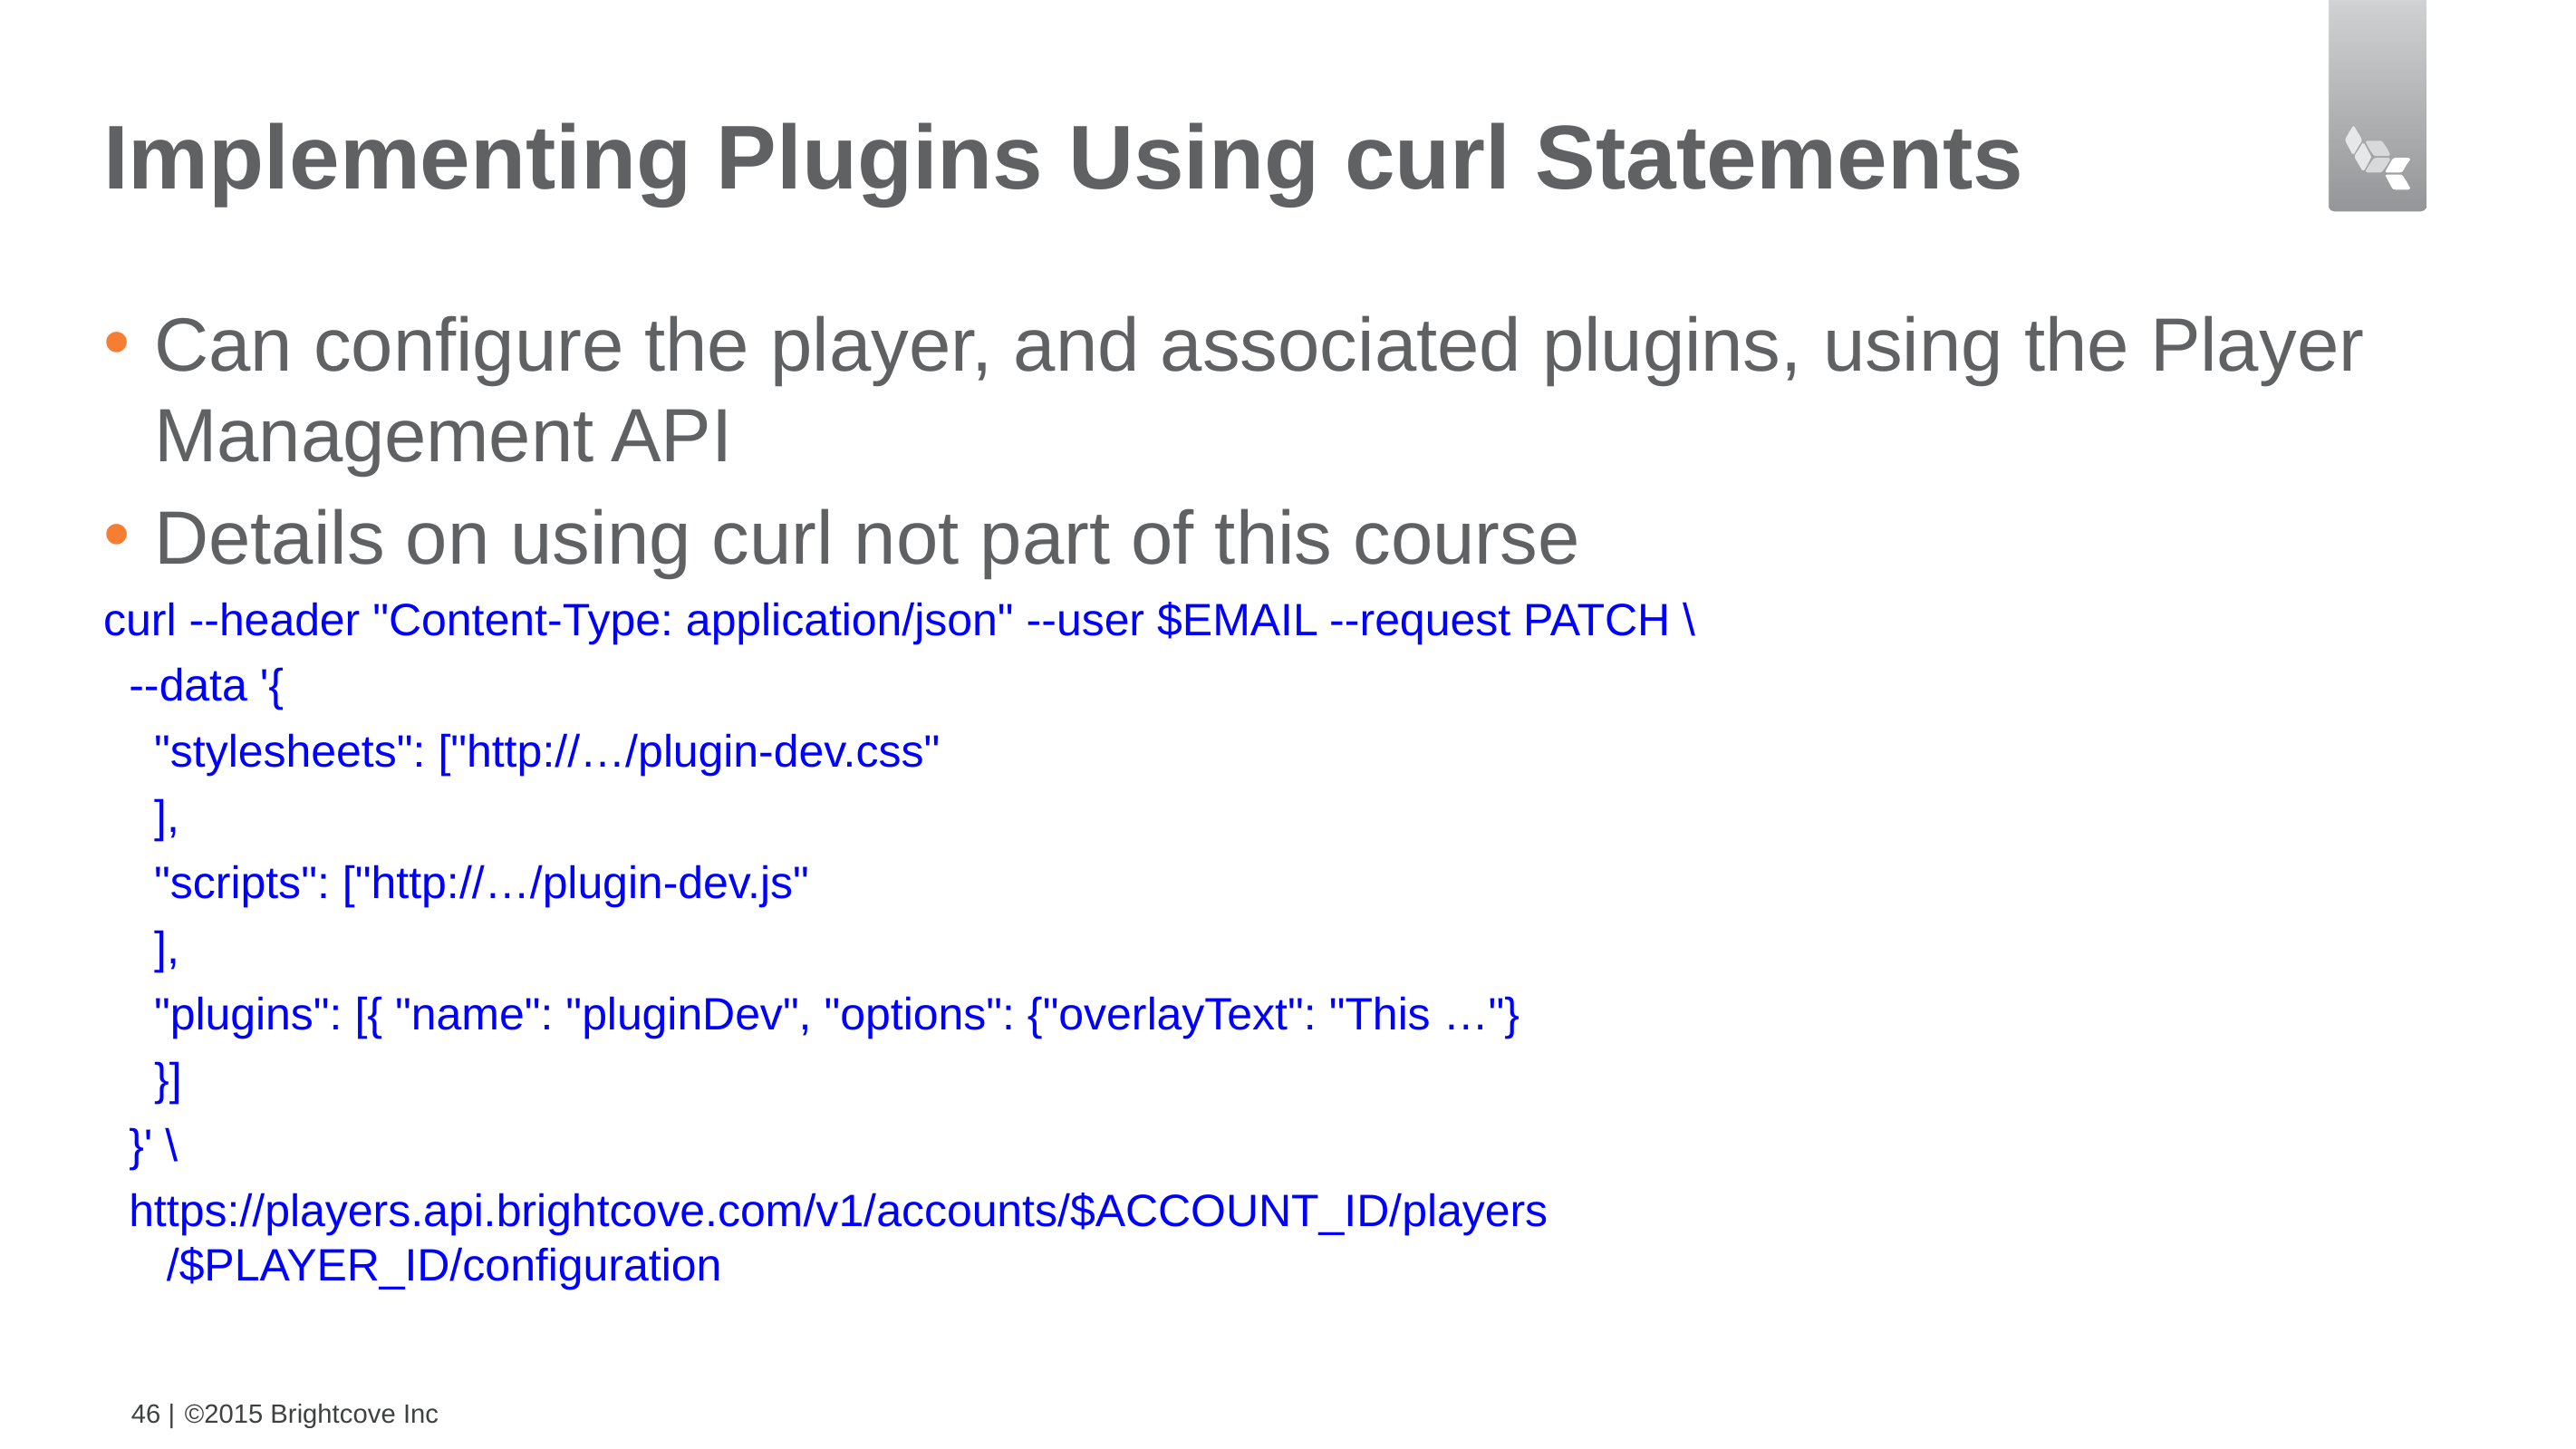

# Implementing Plugins Using curl Statements
Can configure the player, and associated plugins, using the Player Management API
Details on using curl not part of this course
curl --header "Content-Type: application/json" --user $EMAIL --request PATCH \
  --data '{
    "stylesheets": ["http://…/plugin-dev.css"
    ],
    "scripts": ["http://…/plugin-dev.js"
    ],
    "plugins": [{ "name": "pluginDev", "options": {"overlayText": "This …"}
    }]
  }' \
  https://players.api.brightcove.com/v1/accounts/$ACCOUNT_ID/players
     /$PLAYER_ID/configuration
46 |
©2015 Brightcove Inc